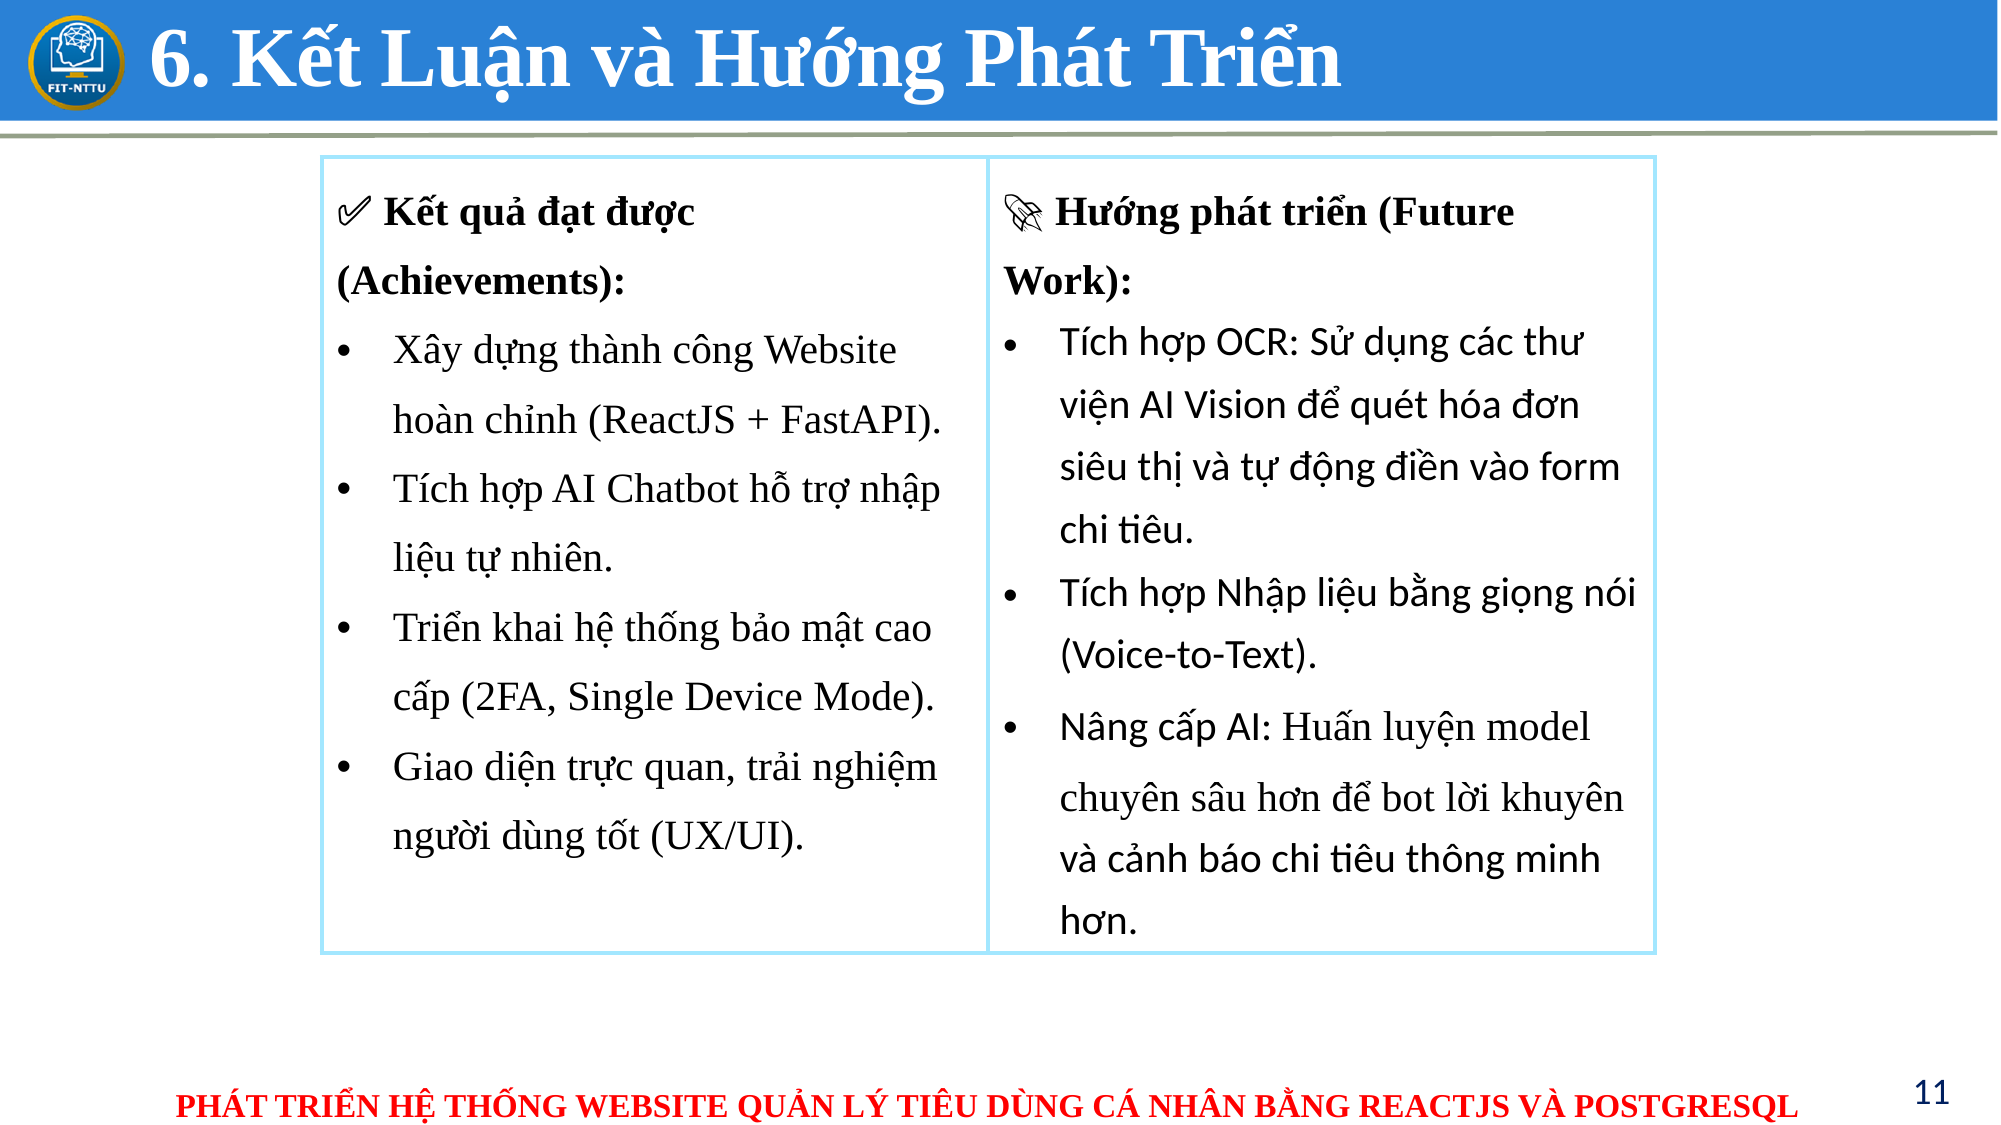

# 6. Kết Luận và Hướng Phát Triển
| ✅ Kết quả đạt được (Achievements): Xây dựng thành công Website hoàn chỉnh (ReactJS + FastAPI). Tích hợp AI Chatbot hỗ trợ nhập liệu tự nhiên. Triển khai hệ thống bảo mật cao cấp (2FA, Single Device Mode). Giao diện trực quan, trải nghiệm người dùng tốt (UX/UI). | 🚀 Hướng phát triển (Future Work): Tích hợp OCR: Sử dụng các thư viện AI Vision để quét hóa đơn siêu thị và tự động điền vào form chi tiêu. Tích hợp Nhập liệu bằng giọng nói (Voice-to-Text). Nâng cấp AI: Huấn luyện model chuyên sâu hơn để bot lời khuyên và cảnh báo chi tiêu thông minh hơn. |
| --- | --- |
11
PHÁT TRIỂN HỆ THỐNG WEBSITE QUẢN LÝ TIÊU DÙNG CÁ NHÂN BẰNG REACTJS VÀ POSTGRESQL